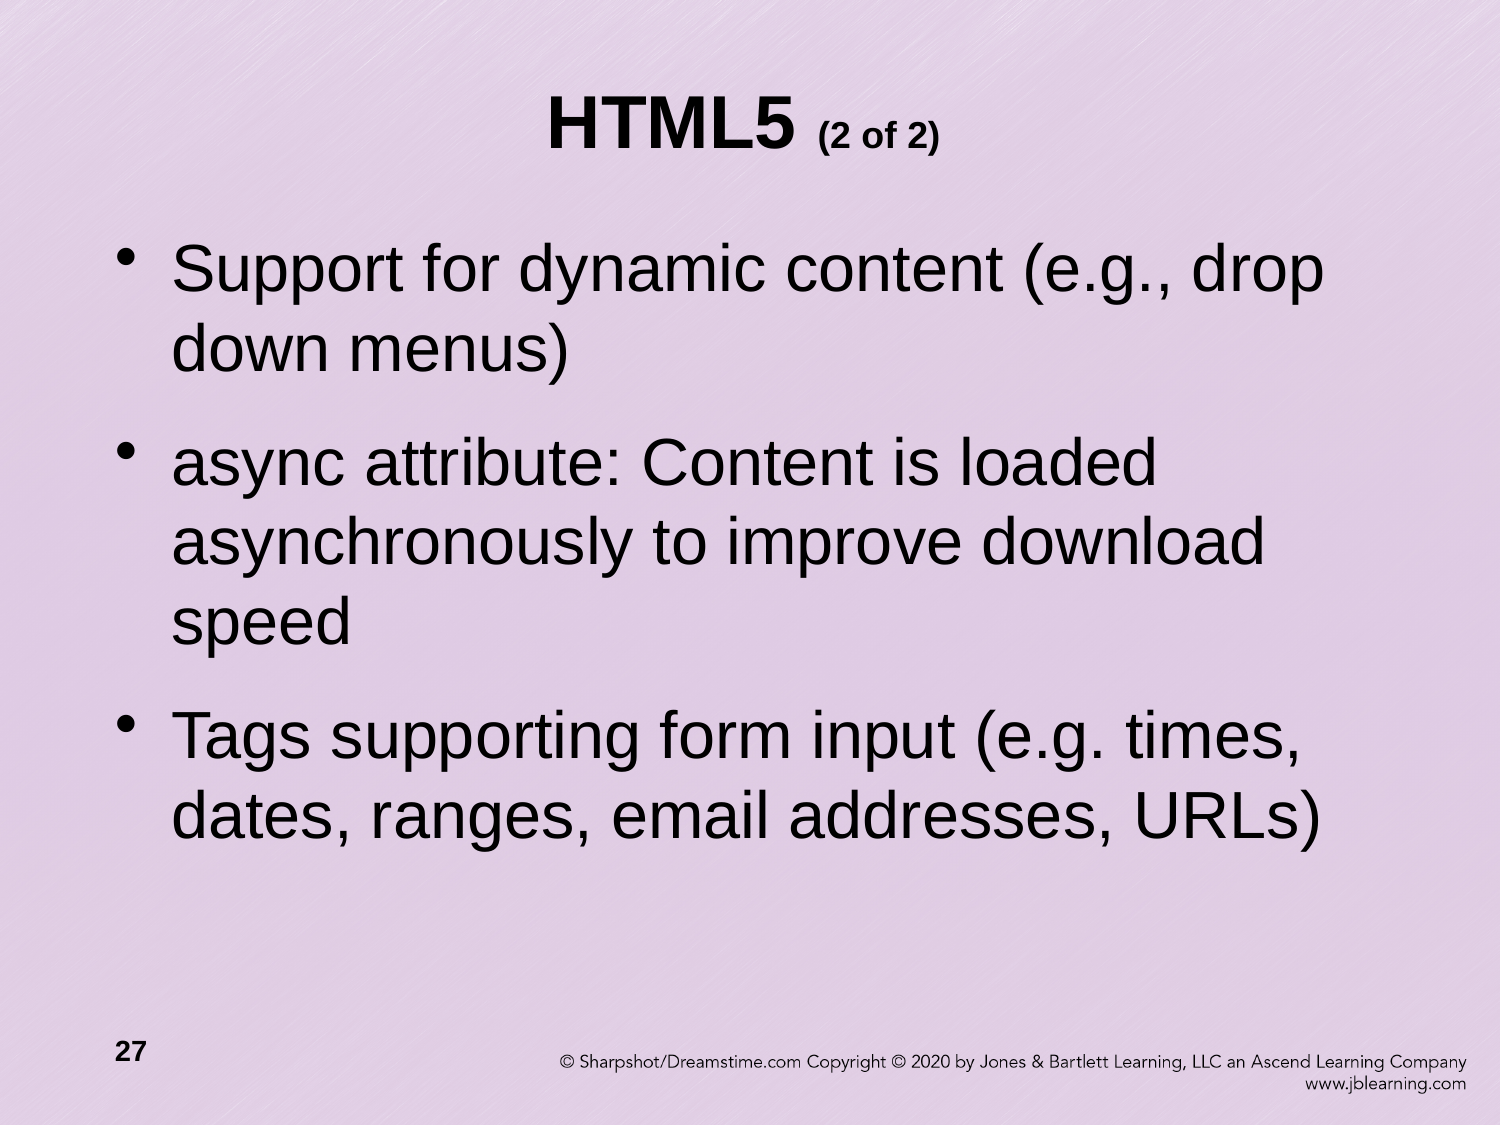

# HTML5 (2 of 2)
Support for dynamic content (e.g., drop down menus)
async attribute: Content is loaded asynchronously to improve download speed
Tags supporting form input (e.g. times, dates, ranges, email addresses, URLs)
27